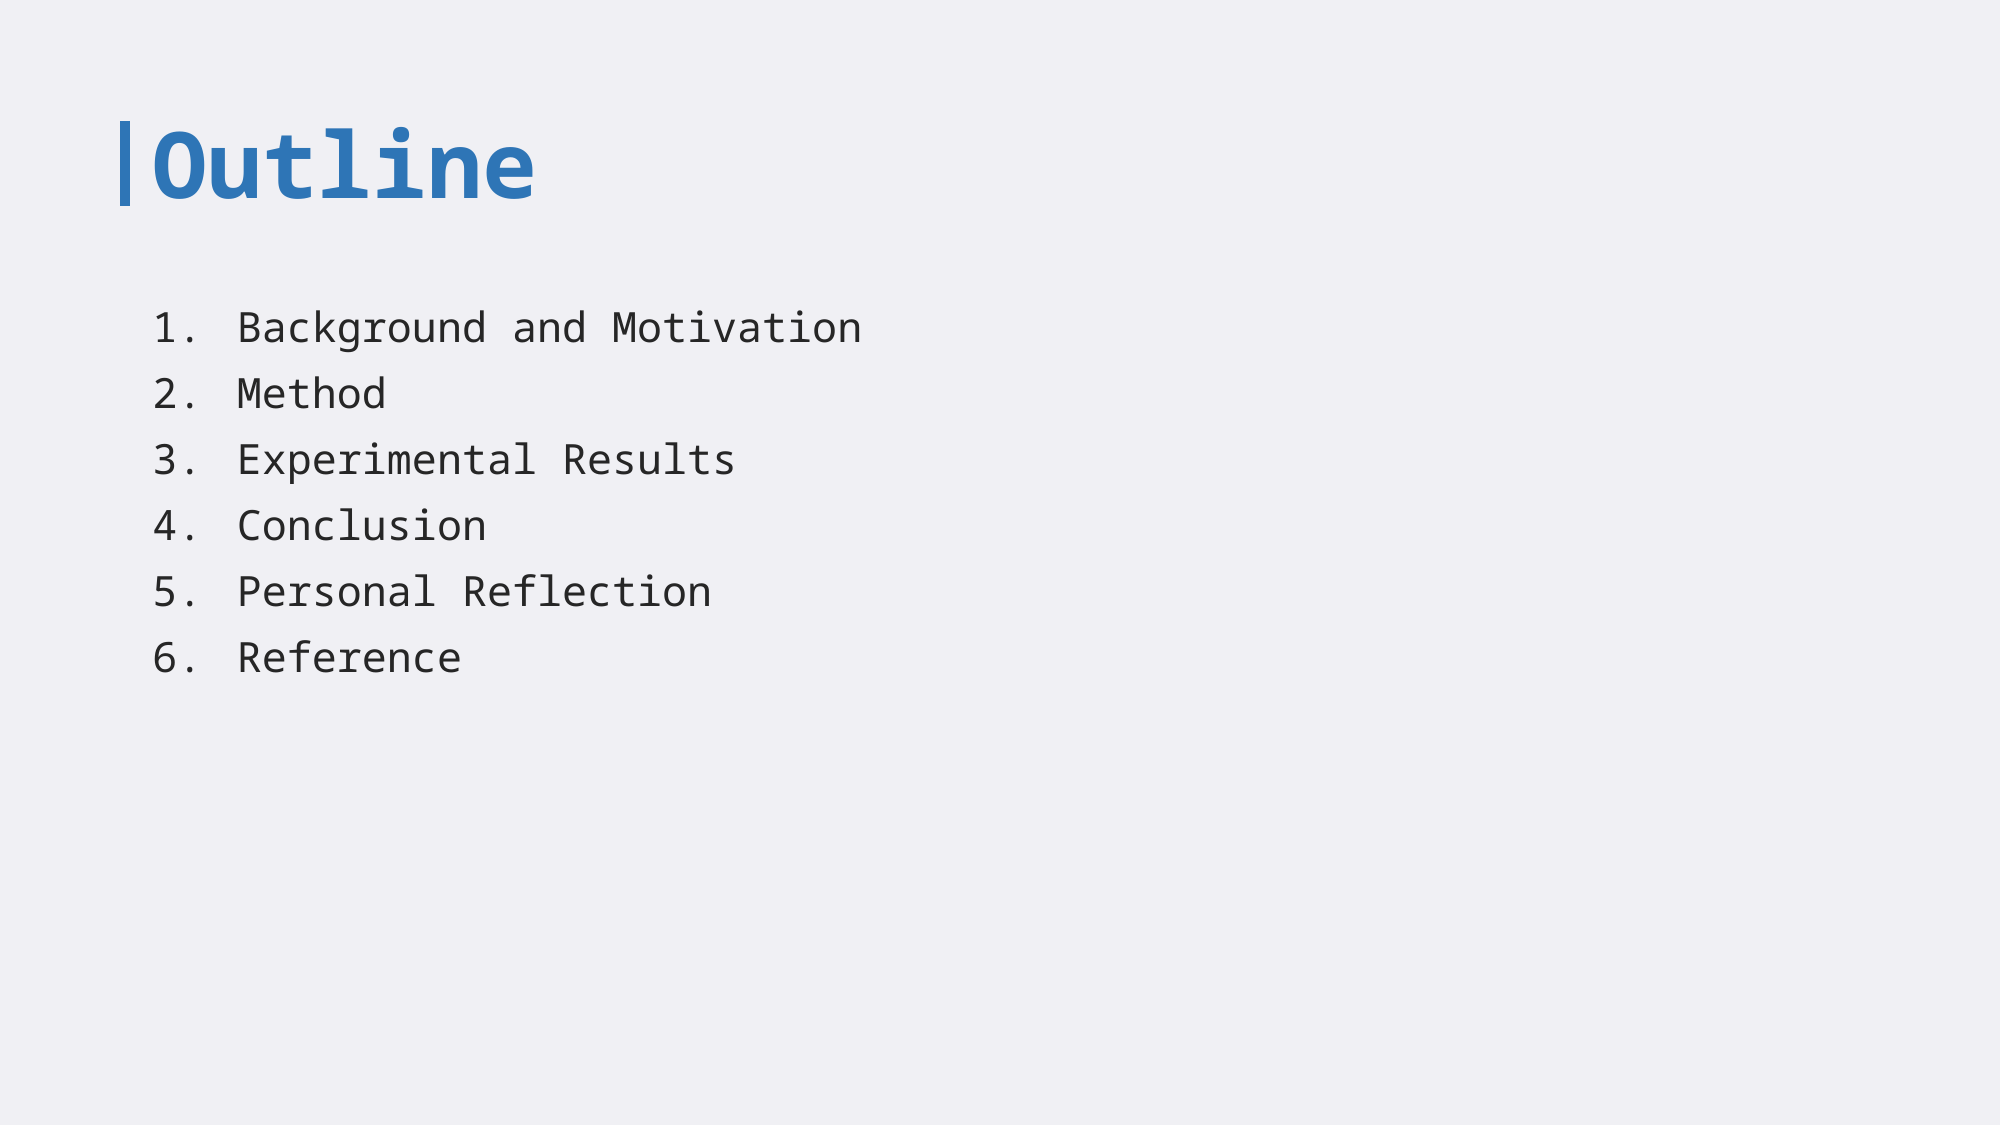

# Outline
Background and Motivation
Method
Experimental Results
Conclusion
Personal Reflection
Reference